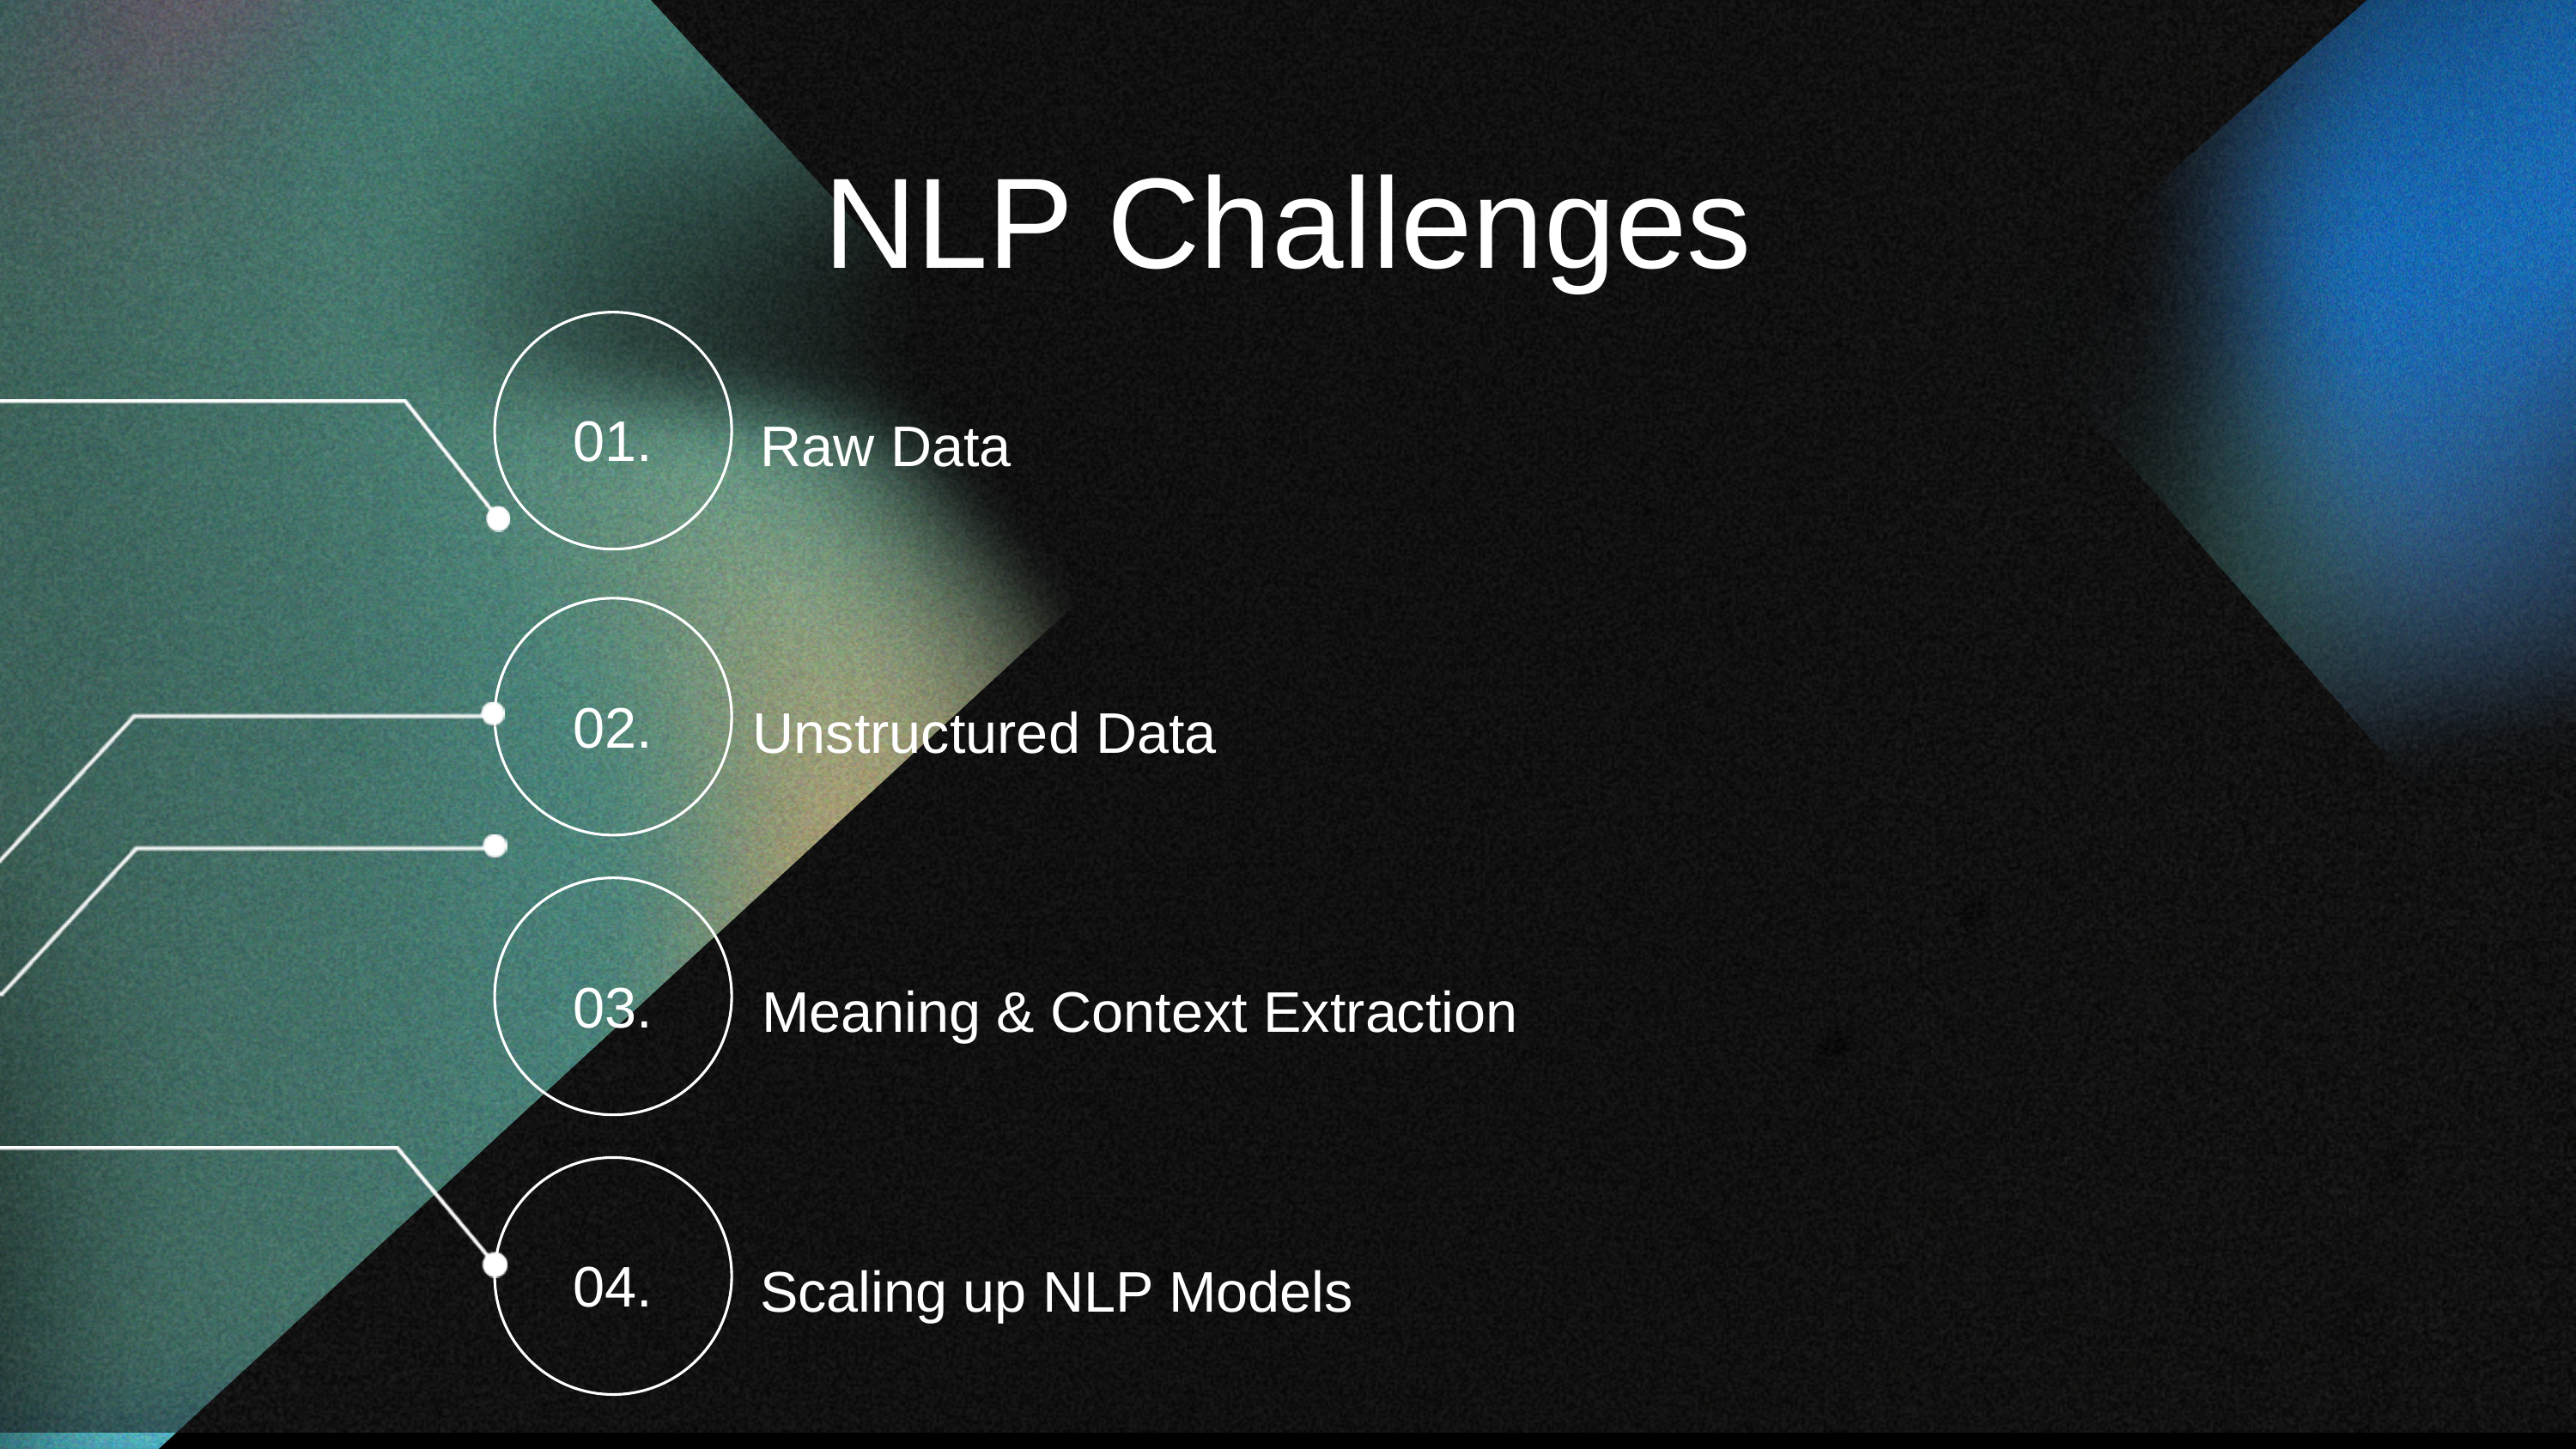

NLP Challenges

01.
Raw Data

02.
Unstructured Data

03.
Meaning & Context Extraction

04.
Scaling up NLP Models